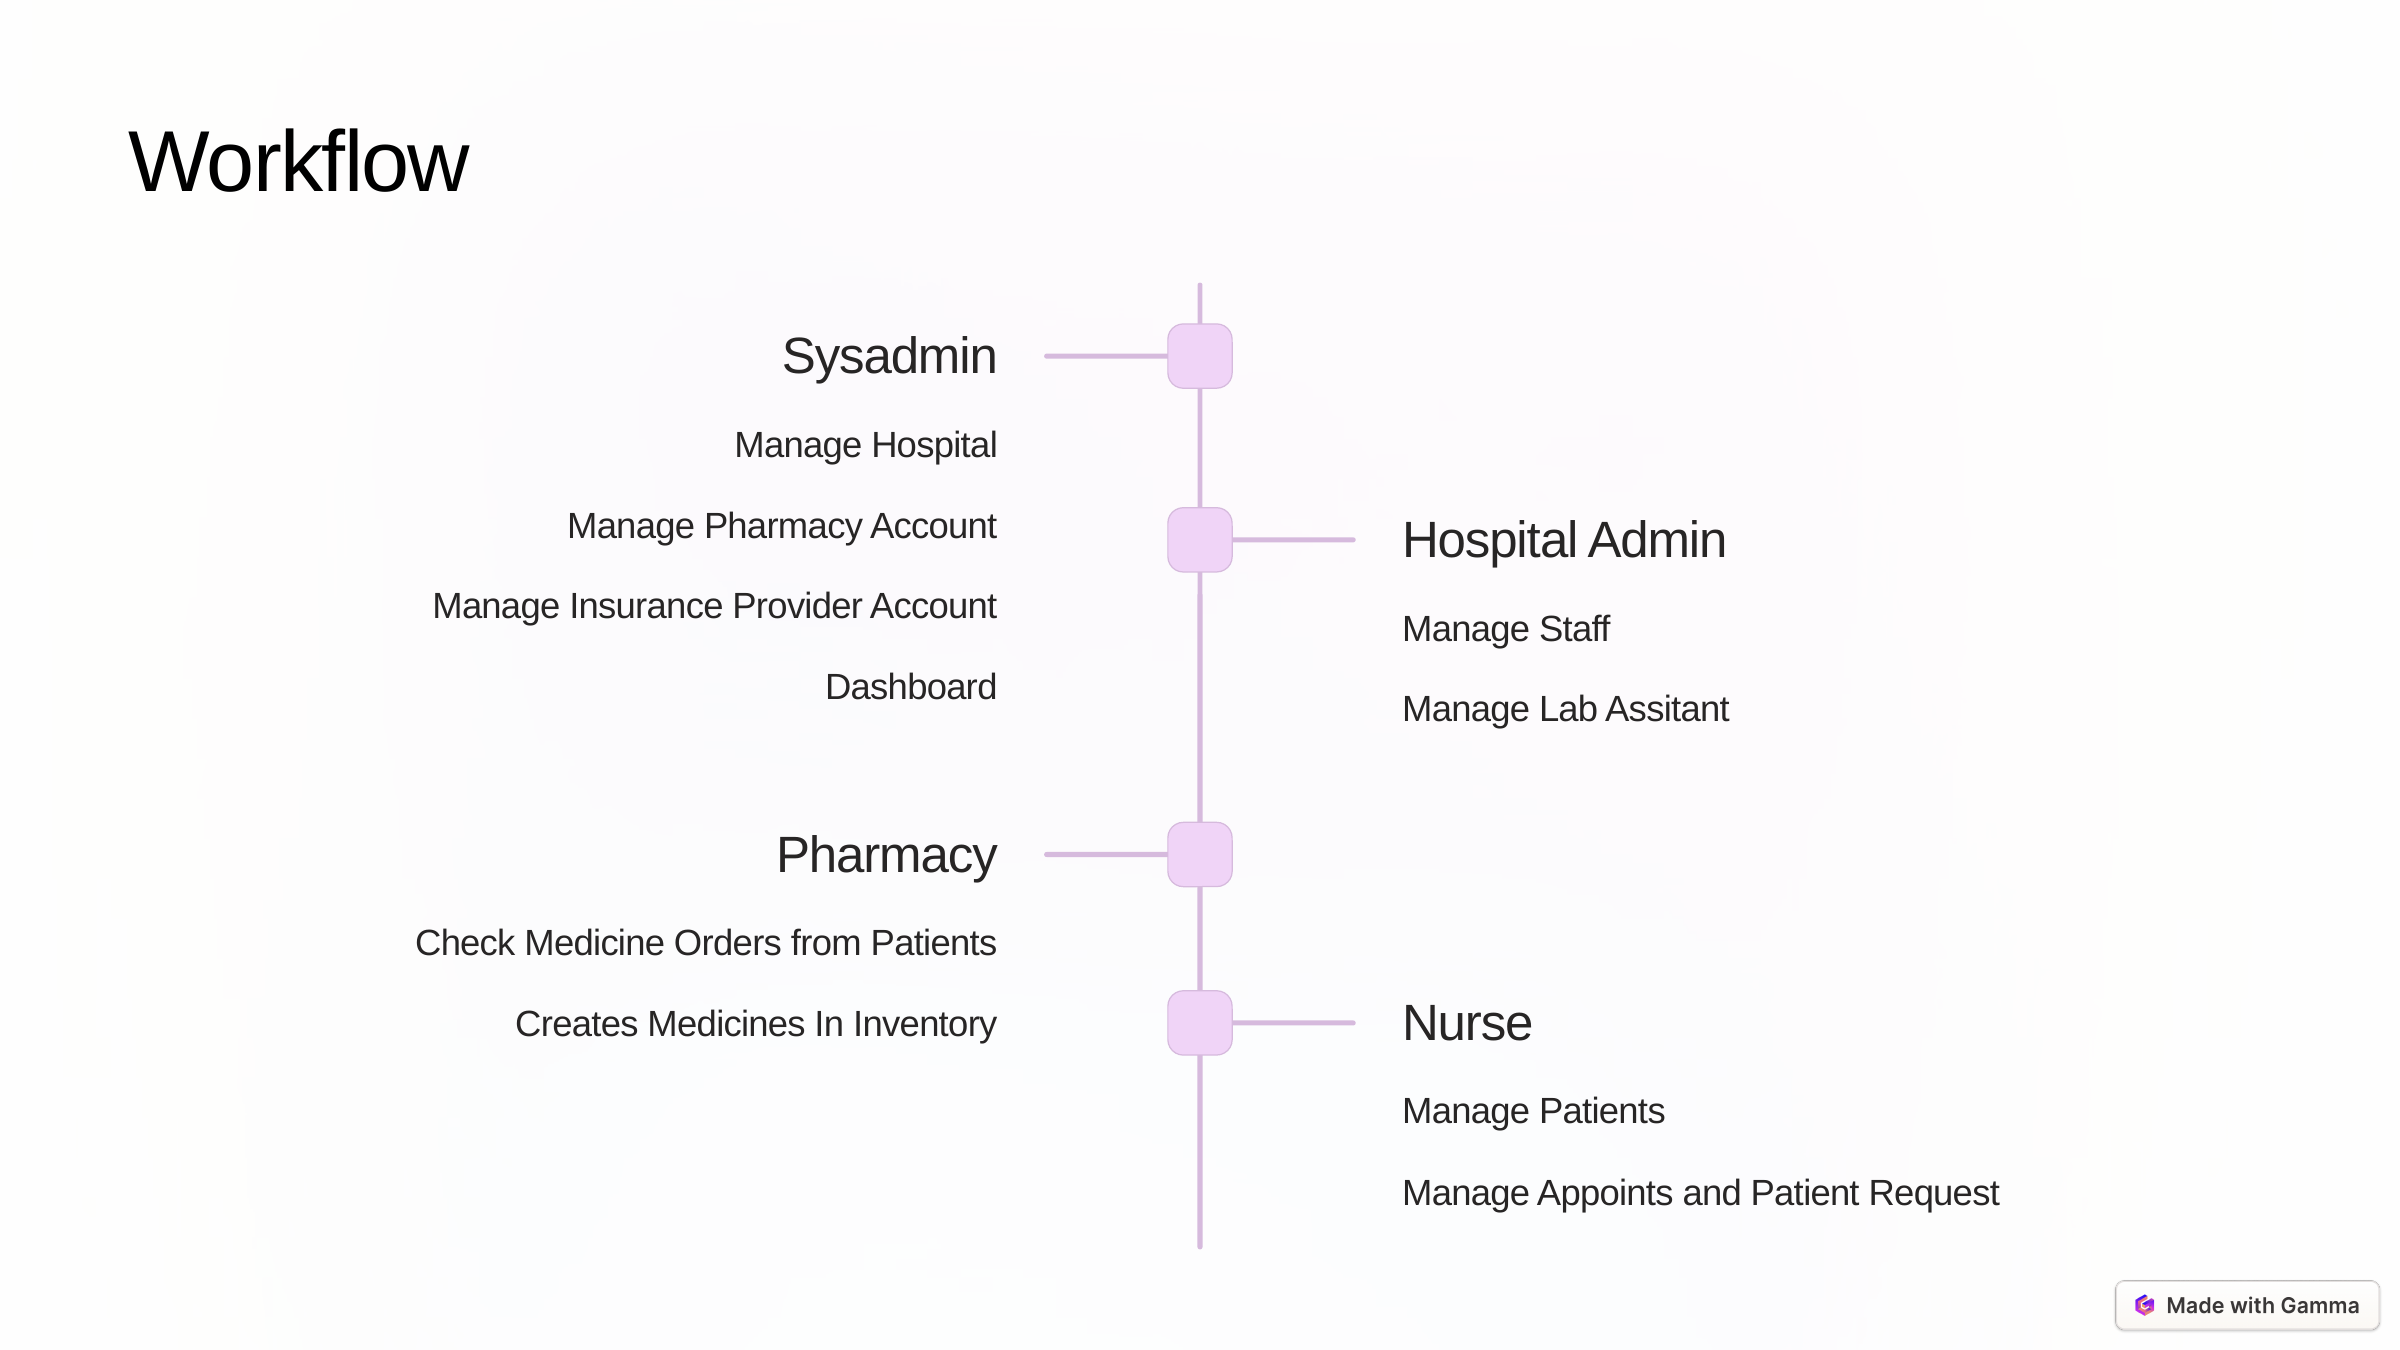

Workflow

Sysadmin

Manage Hospital
Manage Pharmacy Account
Hospital Admin

Manage Insurance Provider Account
Manage Staff
Dashboard
Manage Lab Assitant
Pharmacy

Check Medicine Orders from Patients
Creates Medicines In Inventory
Nurse

Manage Patients
Manage Appoints and Patient Request